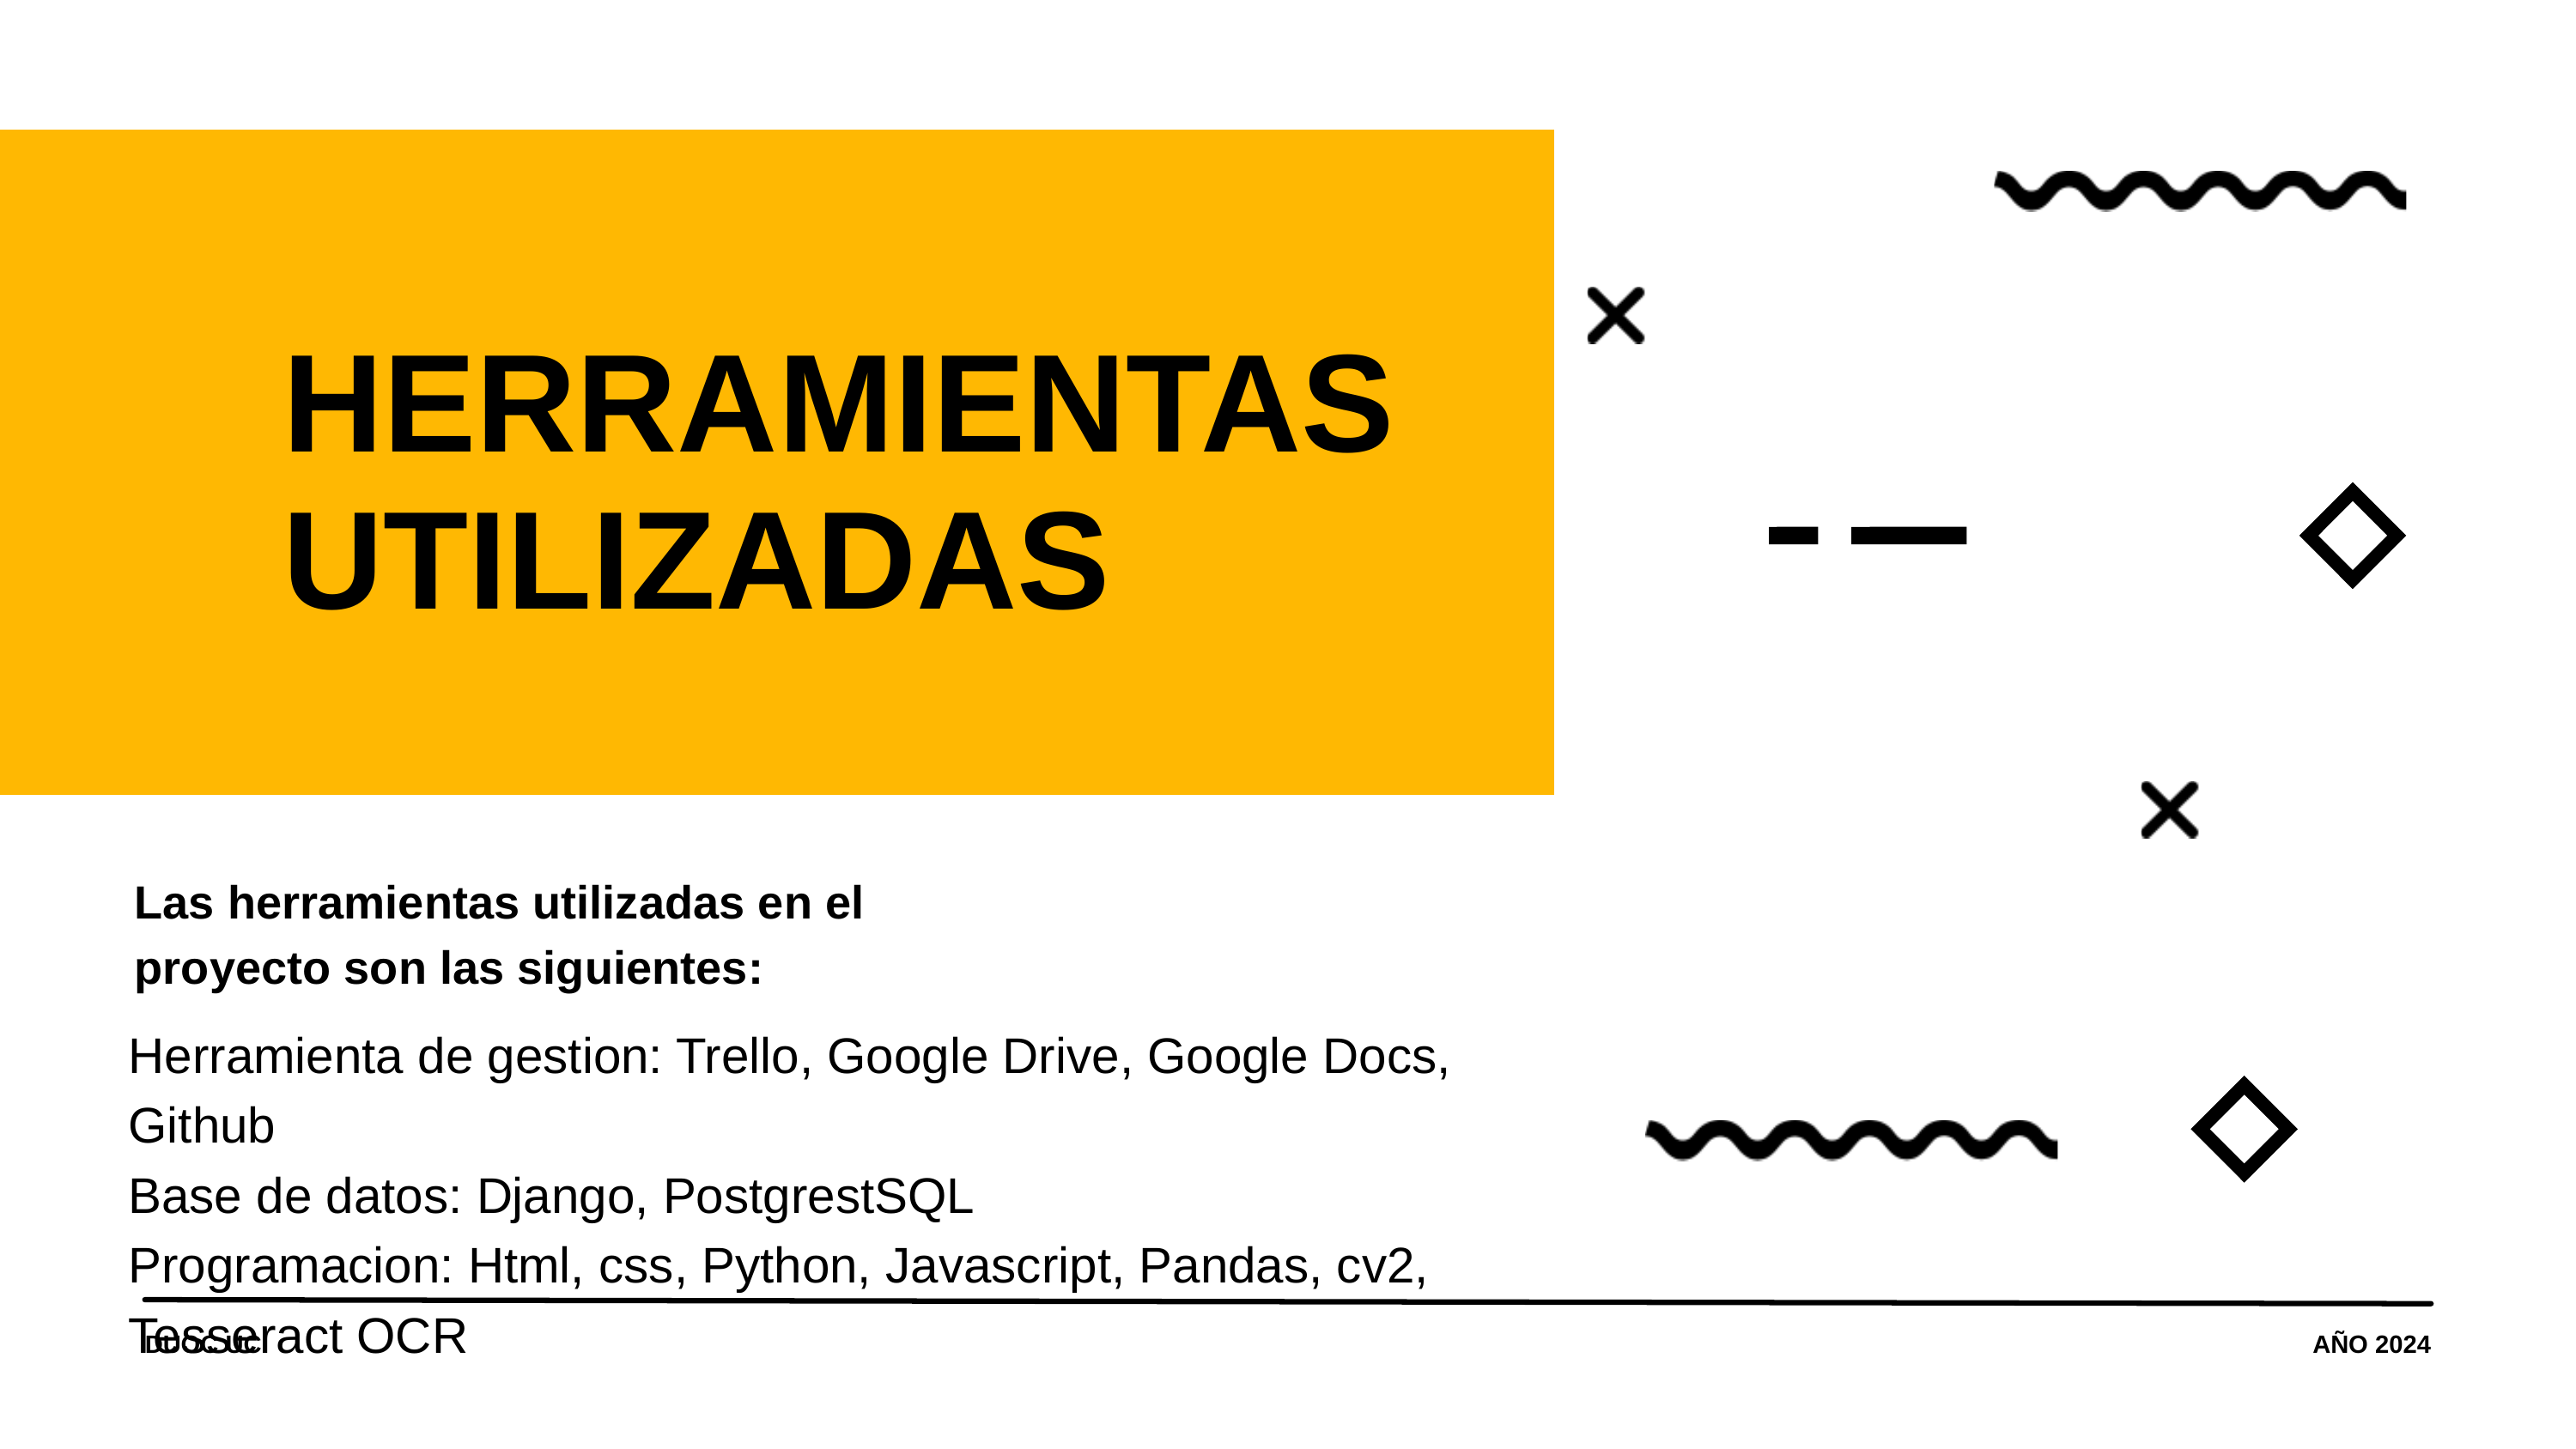

HERRAMIENTAS UTILIZADAS

Las herramientas utilizadas en el proyecto son las siguientes:
Herramienta de gestion: Trello, Google Drive, Google Docs, Github
Base de datos: Django, PostgrestSQL
Programacion: Html, css, Python, Javascript, Pandas, cv2, Tesseract OCR

DUOC UC
AÑO 2024